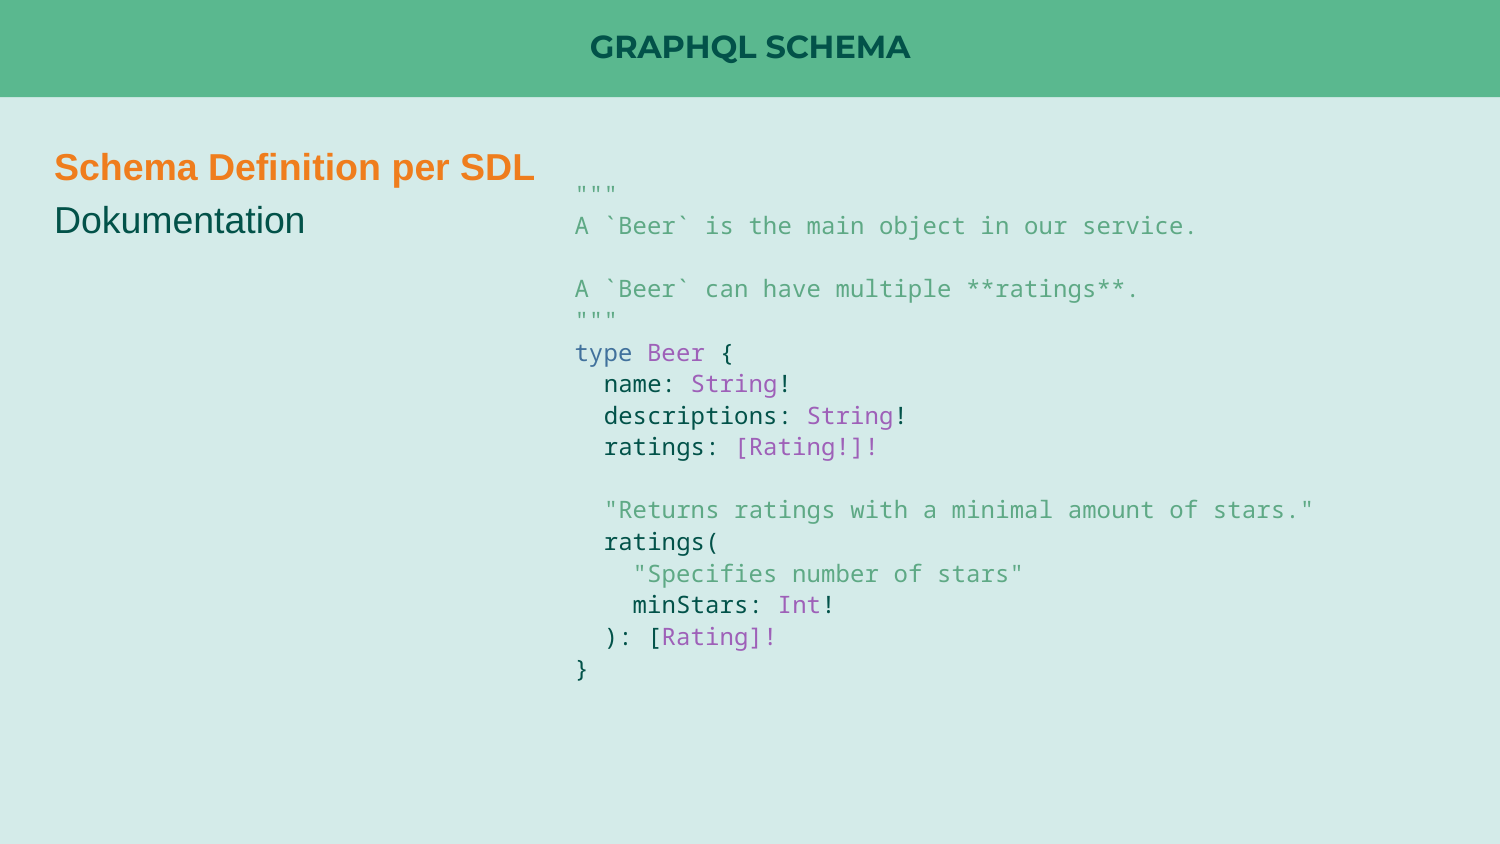

# GraphQL Schema
Schema Definition per SDL
Dokumentation

"""
A `Beer` is the main object in our service.

A `Beer` can have multiple **ratings**.
"""
type Beer {
  name: String!
  descriptions: String!
  ratings: [Rating!]!

  "Returns ratings with a minimal amount of stars."
  ratings(
    "Specifies number of stars"
    minStars: Int!
  ): [Rating]!
}